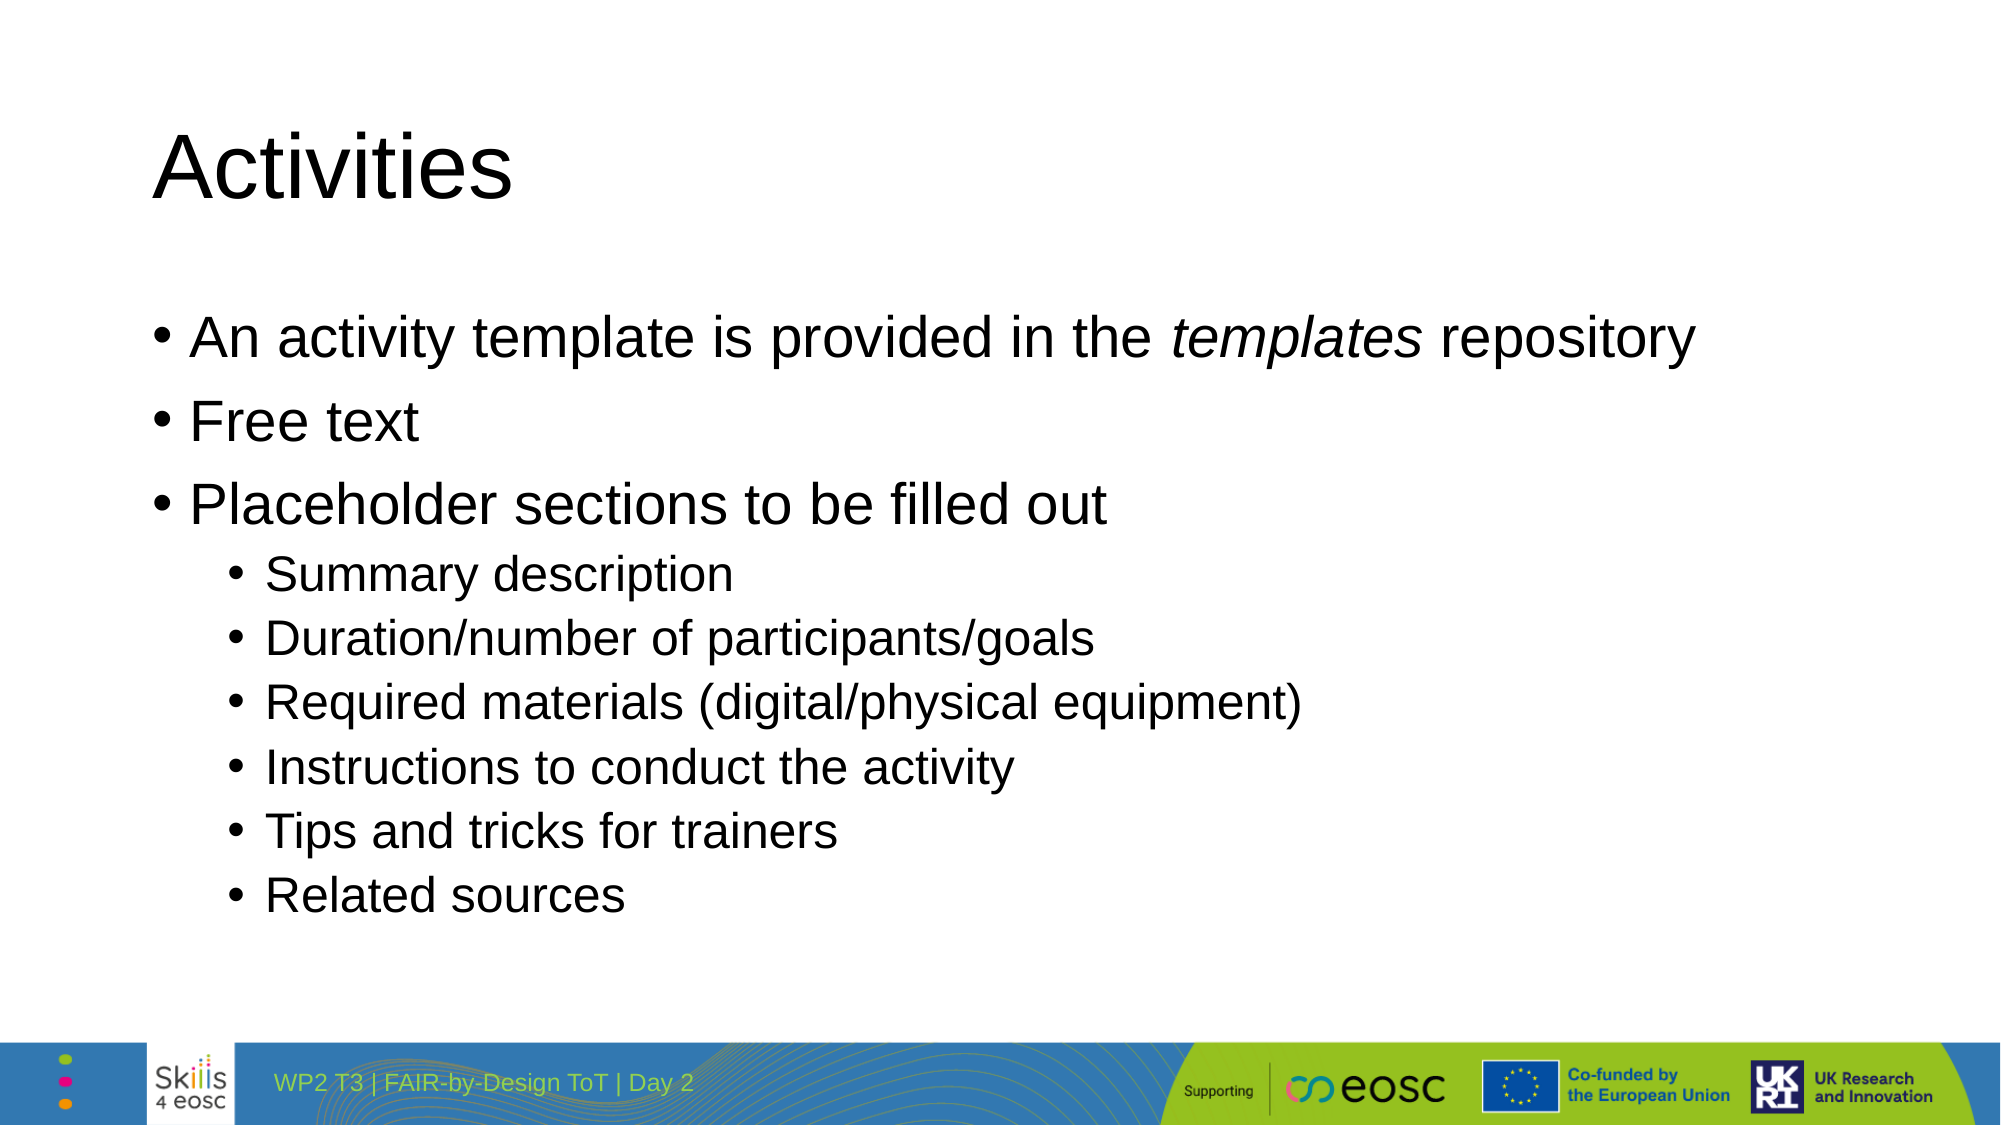

# Activities
An activity template is provided in the templates repository
Free text
Placeholder sections to be filled out
Summary description
Duration/number of participants/goals
Required materials (digital/physical equipment)
Instructions to conduct the activity
Tips and tricks for trainers
Related sources

WP2 T3 | FAIR-by-Design ToT | Day 2